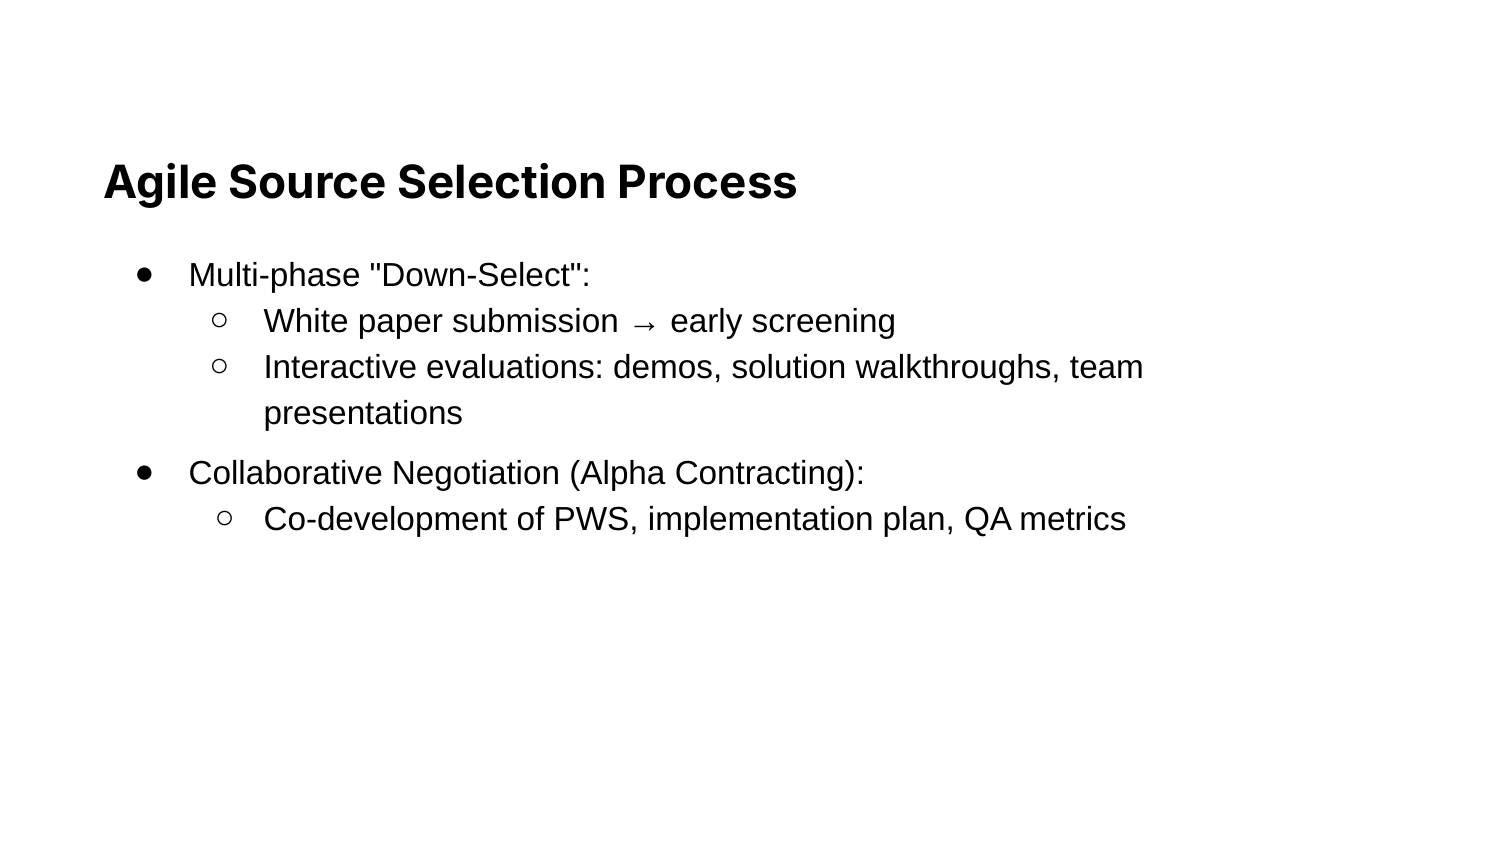

Agile Source Selection Process

Multi-phase "Down-Select":
White paper submission → early screening
Interactive evaluations: demos, solution walkthroughs, team presentations
Collaborative Negotiation (Alpha Contracting):
Co-development of PWS, implementation plan, QA metrics